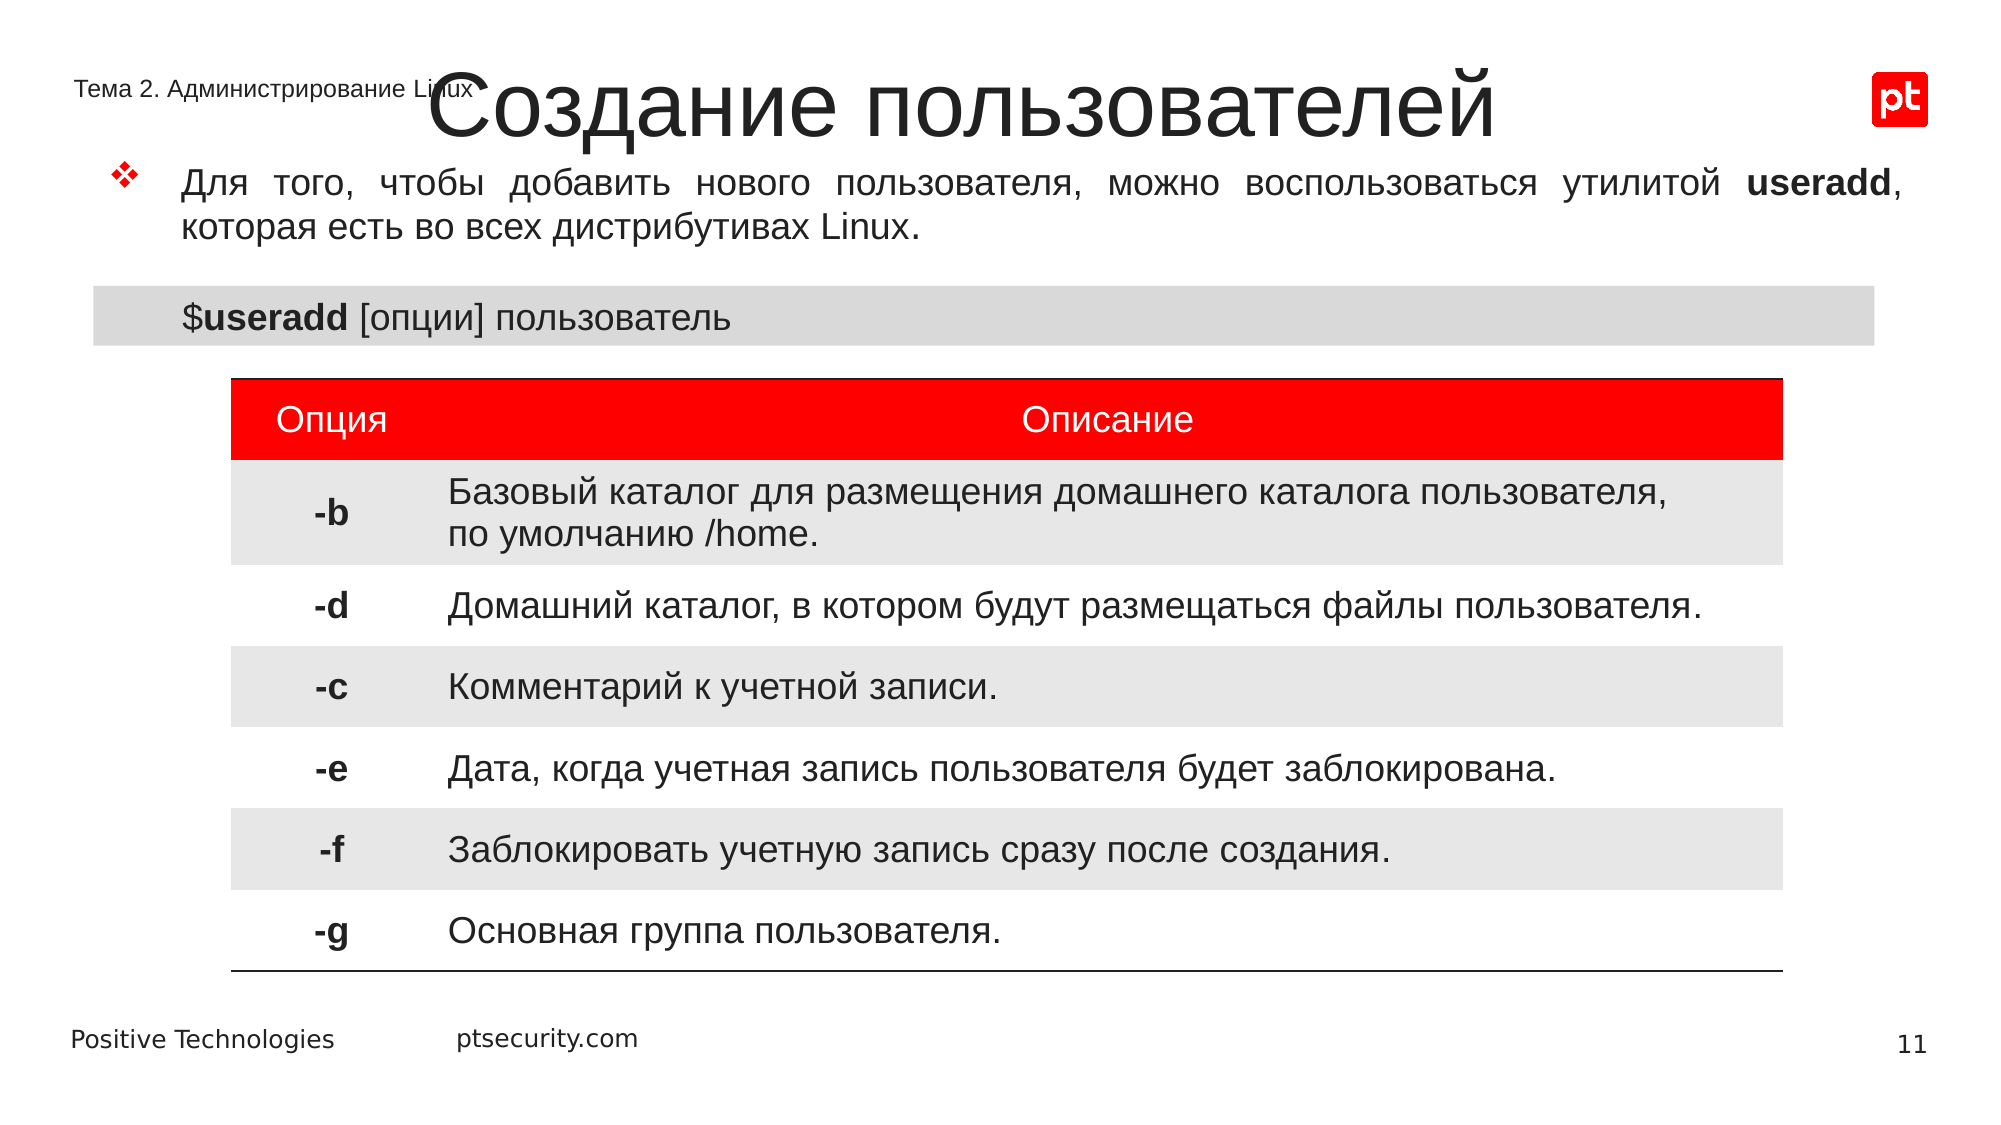

Создание пользователей
Тема 2. Администрирование Linux
Для того, чтобы добавить нового пользователя, можно воспользоваться утилитой useradd, которая есть во всех дистрибутивах Linux.
$useradd [опции] пользователь
| Опция | Описание |
| --- | --- |
| -b | Базовый каталог для размещения домашнего каталога пользователя, по умолчанию /home. |
| -d | Домашний каталог, в котором будут размещаться файлы пользователя. |
| -c | Комментарий к учетной записи. |
| -e | Дата, когда учетная запись пользователя будет заблокирована. |
| -f | Заблокировать учетную запись сразу после создания. |
| -g | Основная группа пользователя. |
11